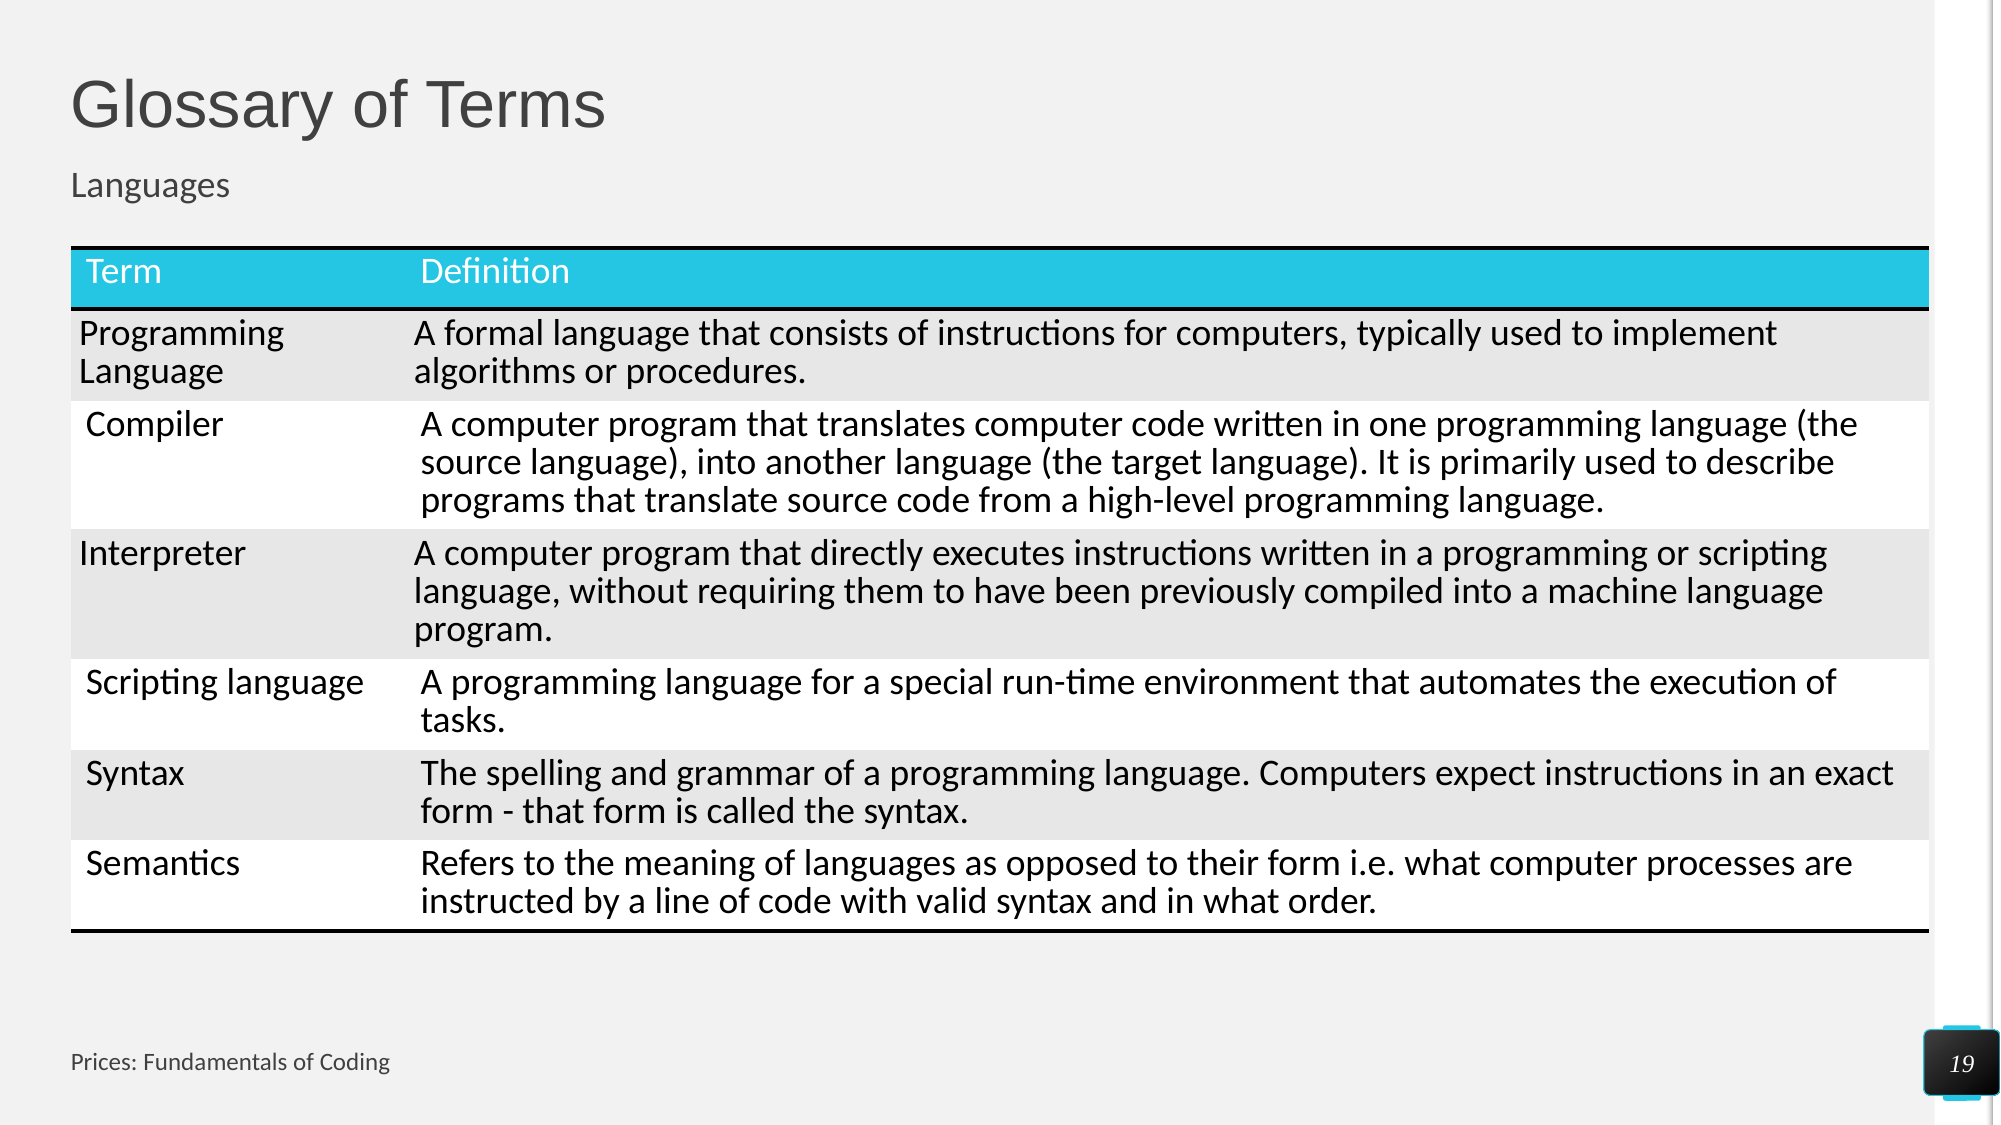

# Glossary of Terms
Languages
| Term | Definition |
| --- | --- |
| Programming Language | A formal language that consists of instructions for computers, typically used to implement algorithms or procedures. |
| Compiler | A computer program that translates computer code written in one programming language (the source language), into another language (the target language). It is primarily used to describe programs that translate source code from a high-level programming language. |
| Interpreter | A computer program that directly executes instructions written in a programming or scripting language, without requiring them to have been previously compiled into a machine language program. |
| Scripting language | A programming language for a special run-time environment that automates the execution of tasks. |
| Syntax | The spelling and grammar of a programming language. Computers expect instructions in an exact form - that form is called the syntax. |
| Semantics | Refers to the meaning of languages as opposed to their form i.e. what computer processes are instructed by a line of code with valid syntax and in what order. |
19
Prices: Fundamentals of Coding